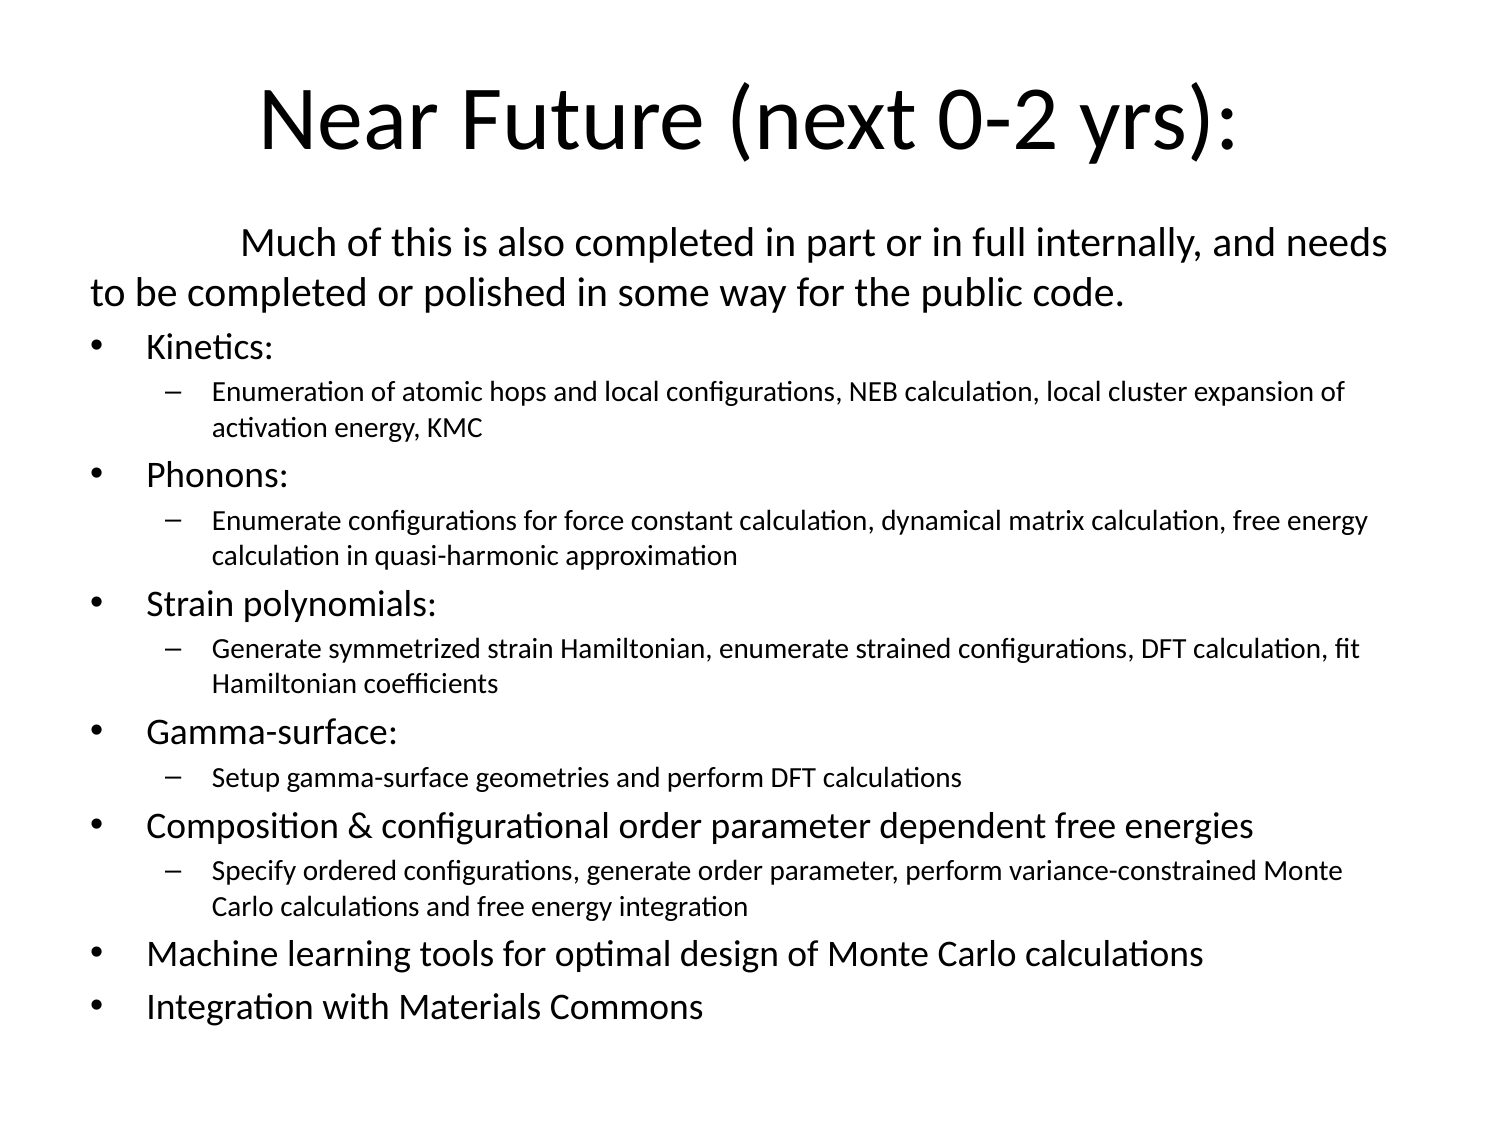

# Near Future (next 0-2 yrs):
	Much of this is also completed in part or in full internally, and needs to be completed or polished in some way for the public code.
Kinetics:
Enumeration of atomic hops and local configurations, NEB calculation, local cluster expansion of activation energy, KMC
Phonons:
Enumerate configurations for force constant calculation, dynamical matrix calculation, free energy calculation in quasi-harmonic approximation
Strain polynomials:
Generate symmetrized strain Hamiltonian, enumerate strained configurations, DFT calculation, fit Hamiltonian coefficients
Gamma-surface:
Setup gamma-surface geometries and perform DFT calculations
Composition & configurational order parameter dependent free energies
Specify ordered configurations, generate order parameter, perform variance-constrained Monte Carlo calculations and free energy integration
Machine learning tools for optimal design of Monte Carlo calculations
Integration with Materials Commons